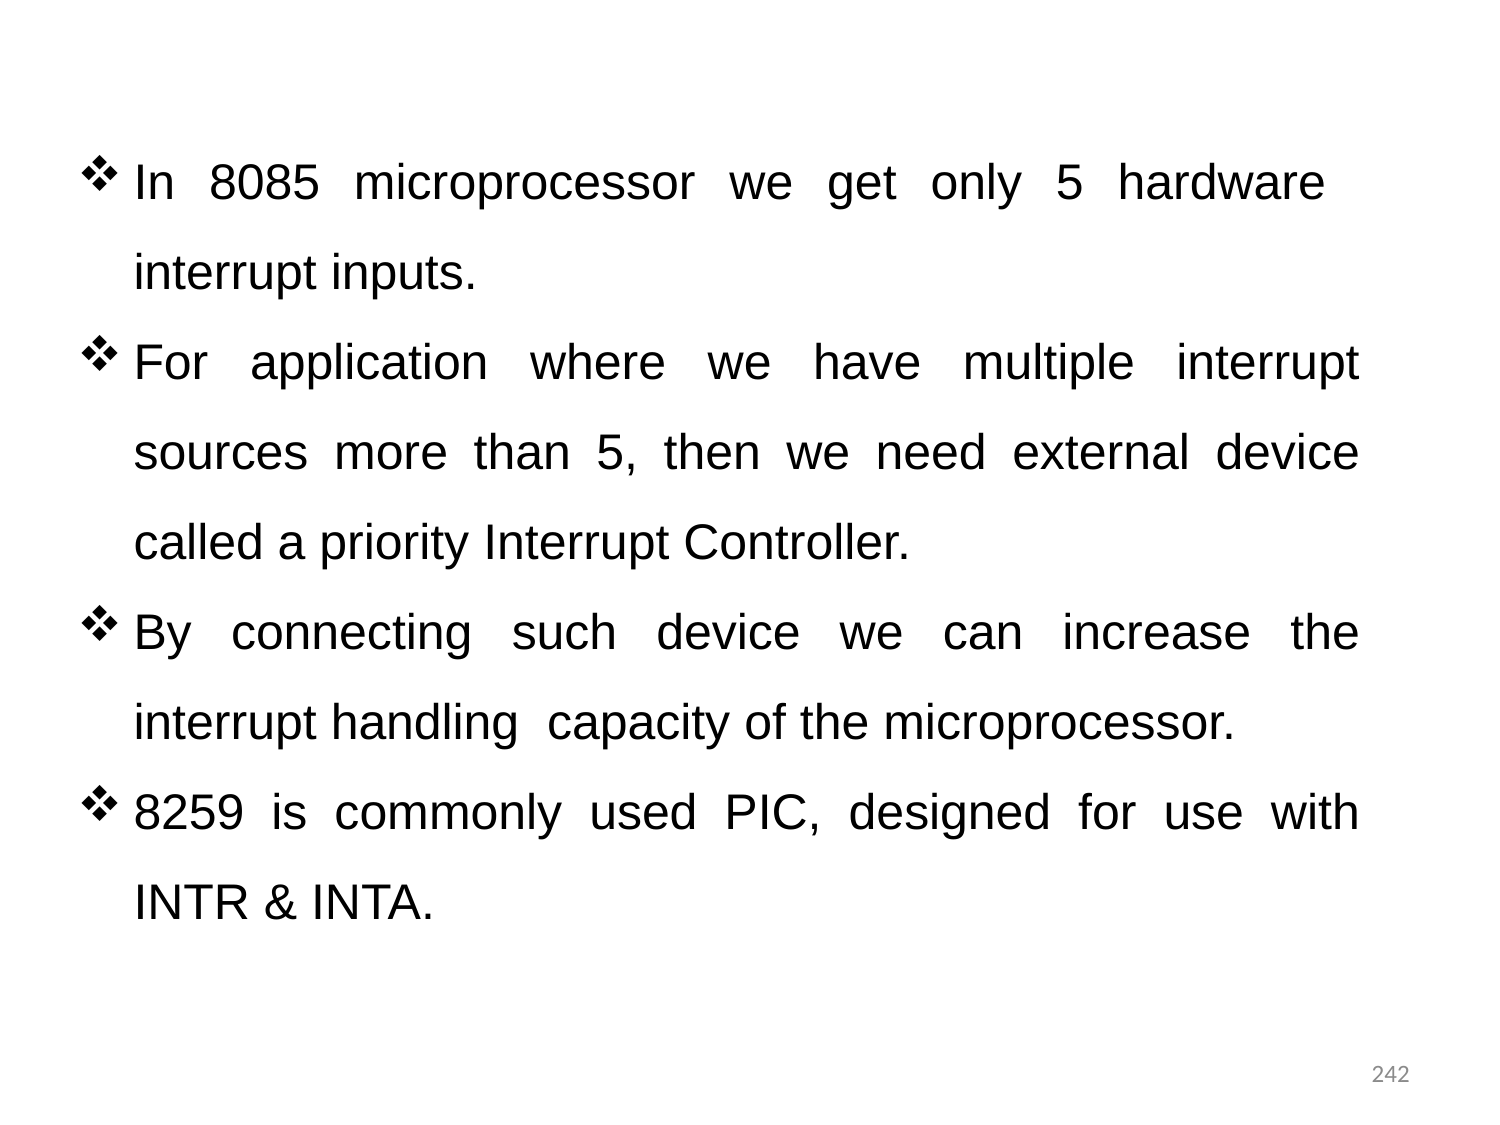

In 8085 microprocessor we get only 5 hardware  interrupt inputs.
For application where we have multiple interrupt sources more than 5, then we need external device called a priority Interrupt Controller.
By connecting such device we can increase the interrupt handling  capacity of the microprocessor.
8259 is commonly used PIC, designed for use with INTR & INTA.
242